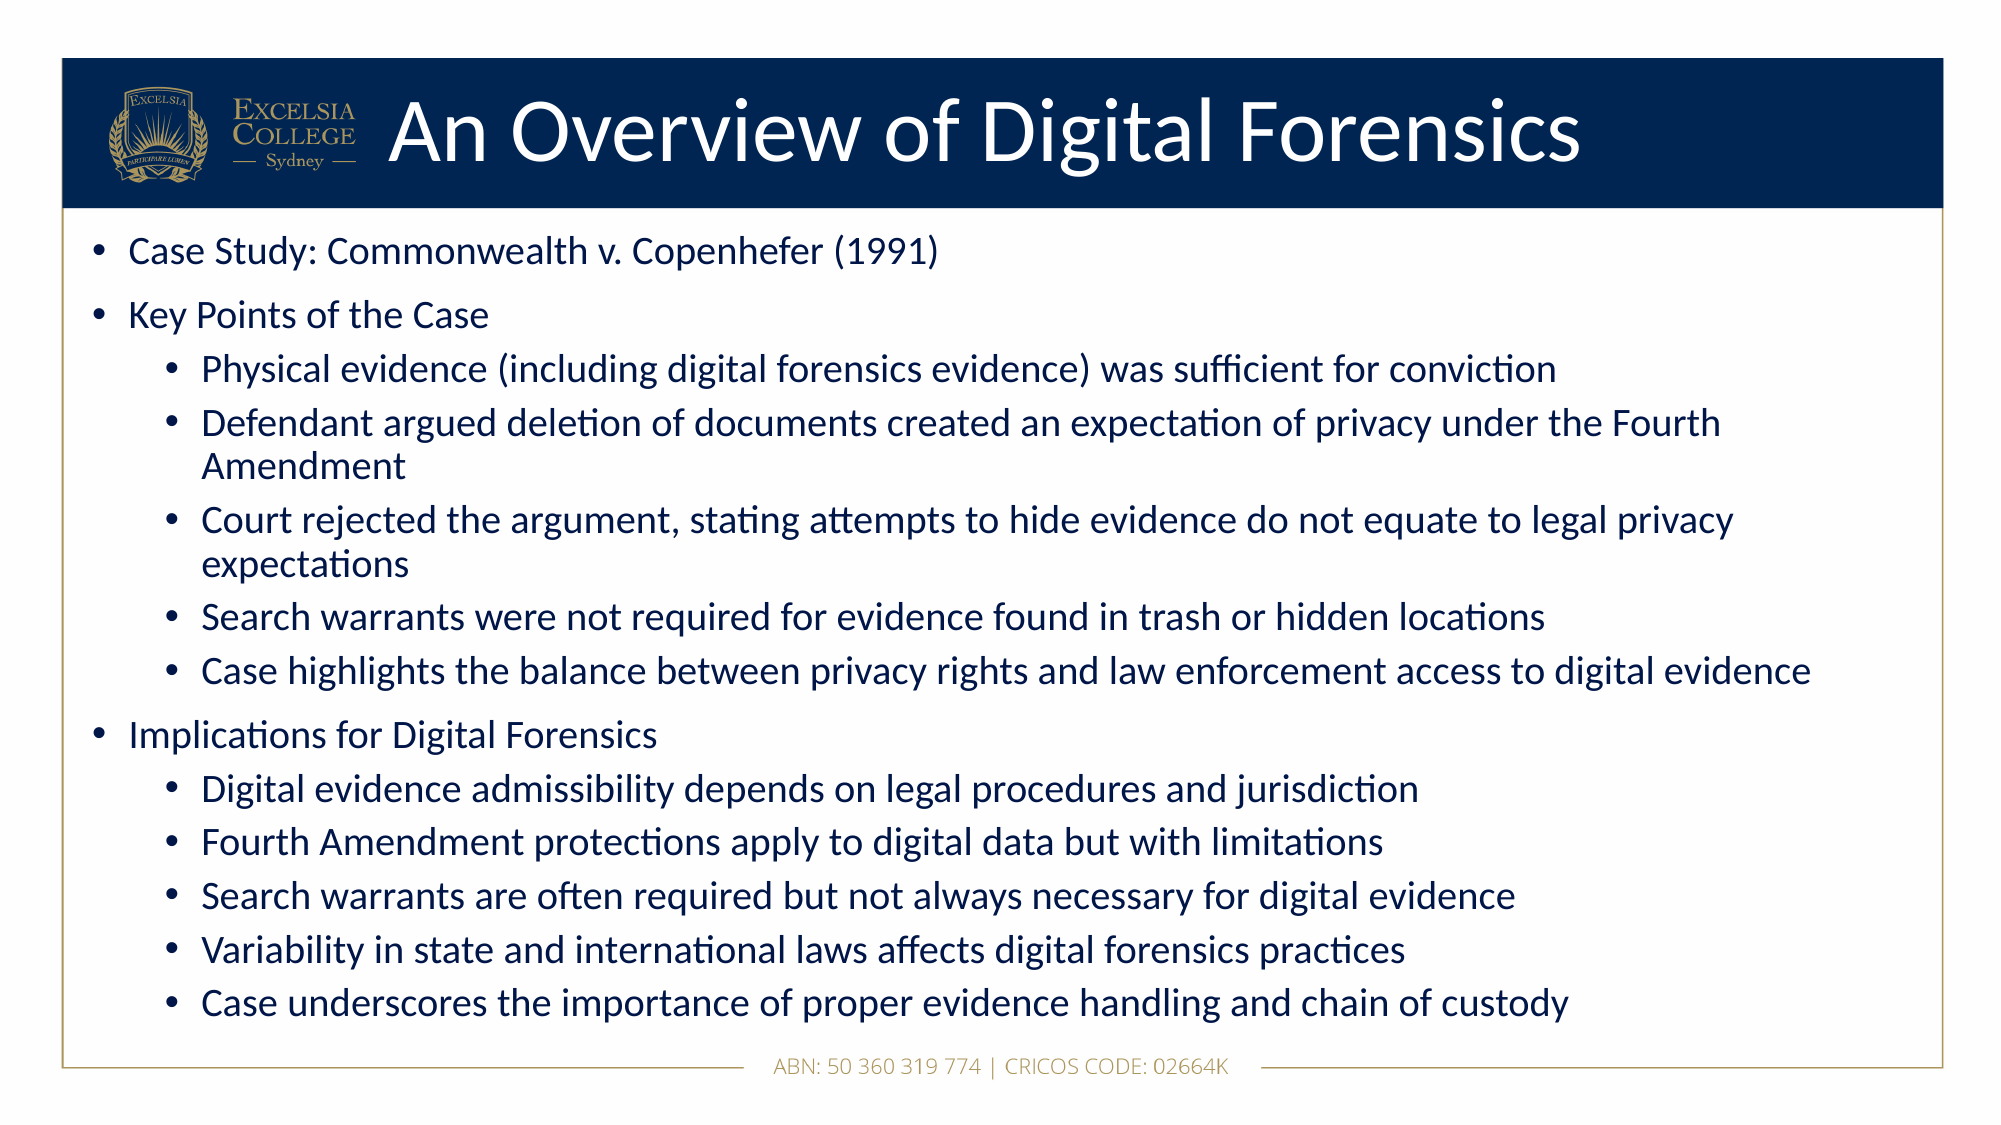

# An Overview of Digital Forensics
Case Study: Commonwealth v. Copenhefer (1991)
Key Points of the Case
Physical evidence (including digital forensics evidence) was sufficient for conviction
Defendant argued deletion of documents created an expectation of privacy under the Fourth Amendment
Court rejected the argument, stating attempts to hide evidence do not equate to legal privacy expectations
Search warrants were not required for evidence found in trash or hidden locations
Case highlights the balance between privacy rights and law enforcement access to digital evidence
Implications for Digital Forensics
Digital evidence admissibility depends on legal procedures and jurisdiction
Fourth Amendment protections apply to digital data but with limitations
Search warrants are often required but not always necessary for digital evidence
Variability in state and international laws affects digital forensics practices
Case underscores the importance of proper evidence handling and chain of custody